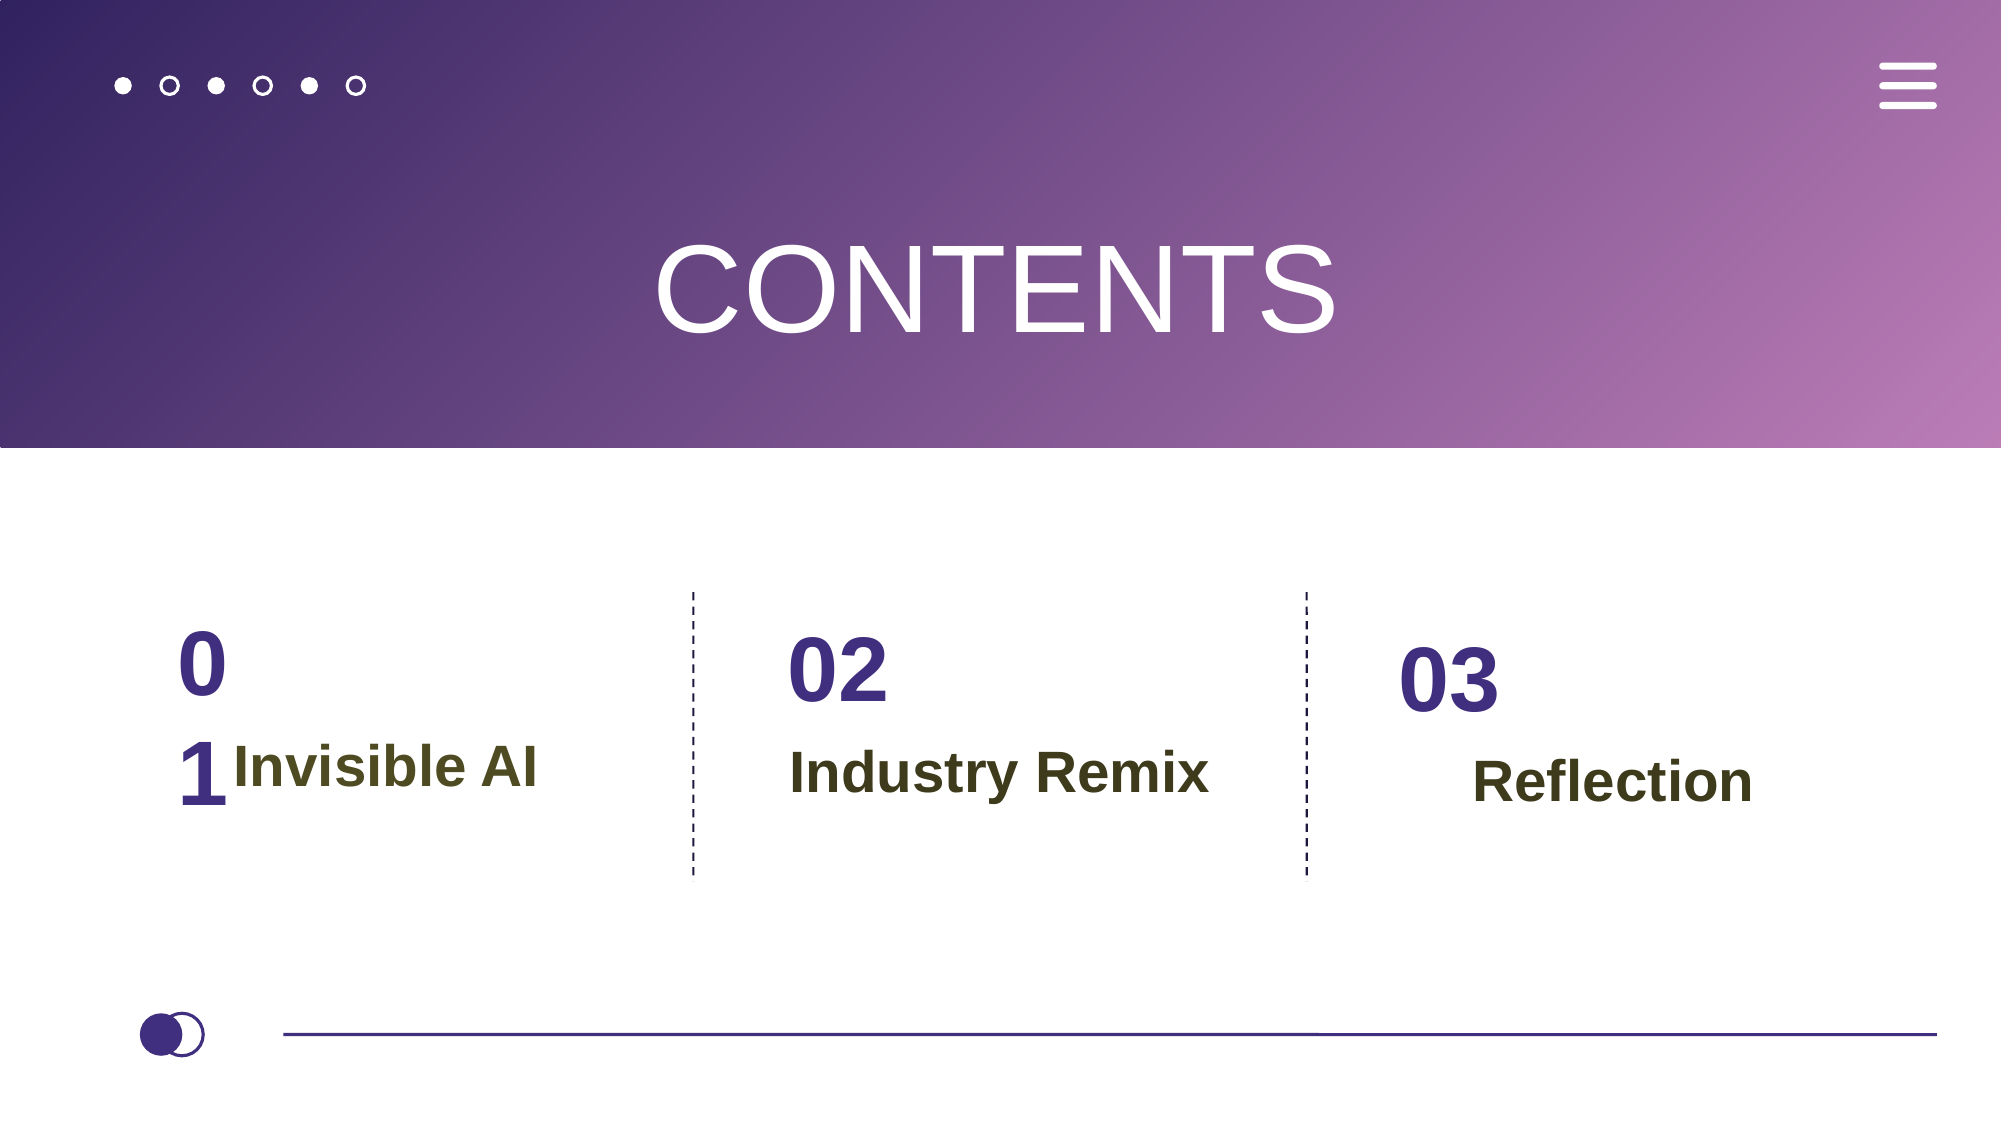

CONTENTS

01
02
03
Invisible AI
Industry Remix
Reflection